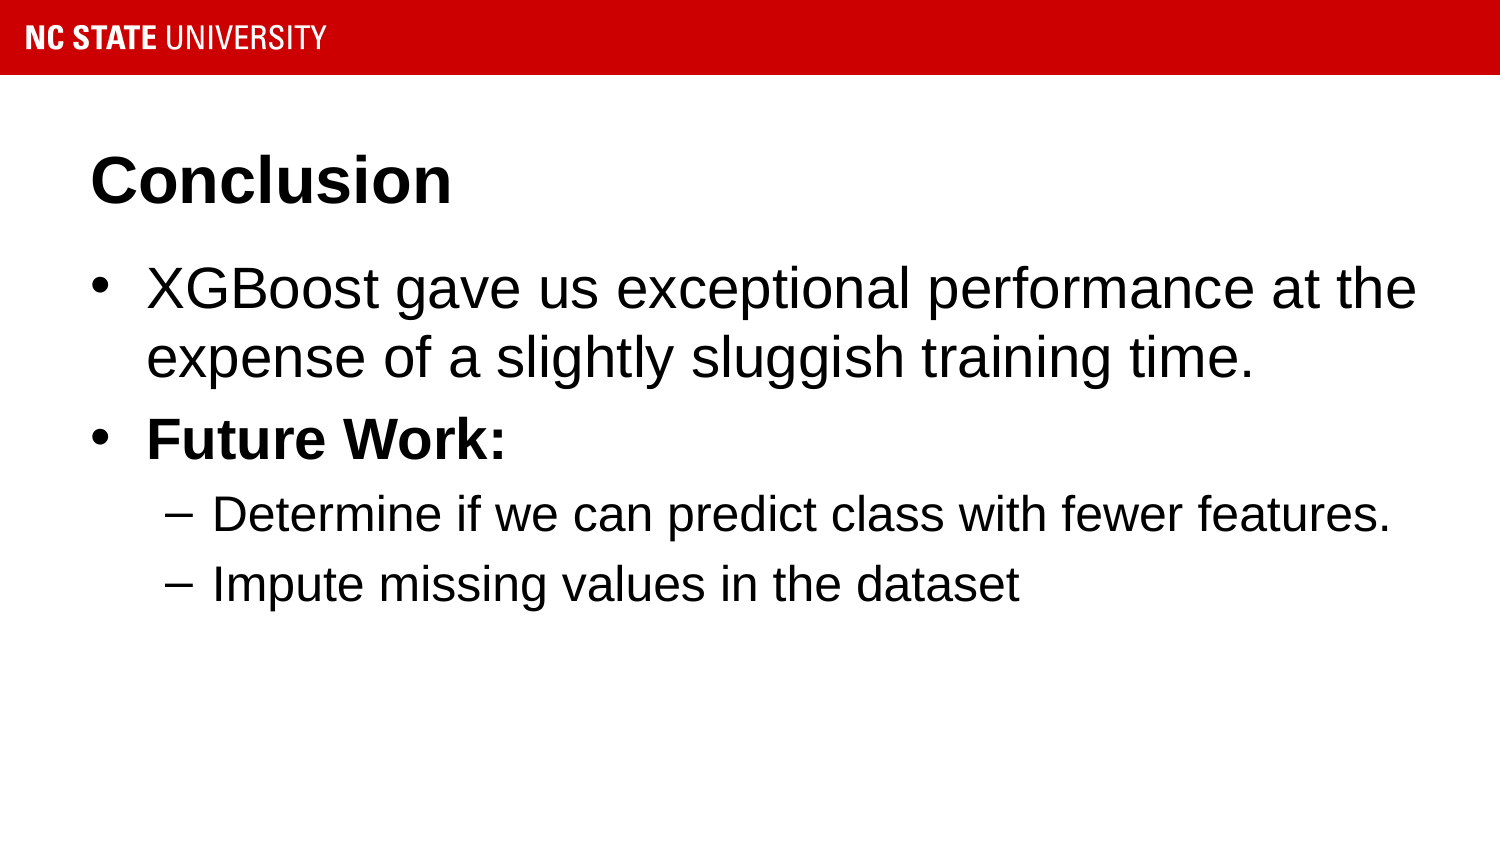

# Conclusion
XGBoost gave us exceptional performance at the expense of a slightly sluggish training time.
Future Work:
Determine if we can predict class with fewer features.
Impute missing values in the dataset